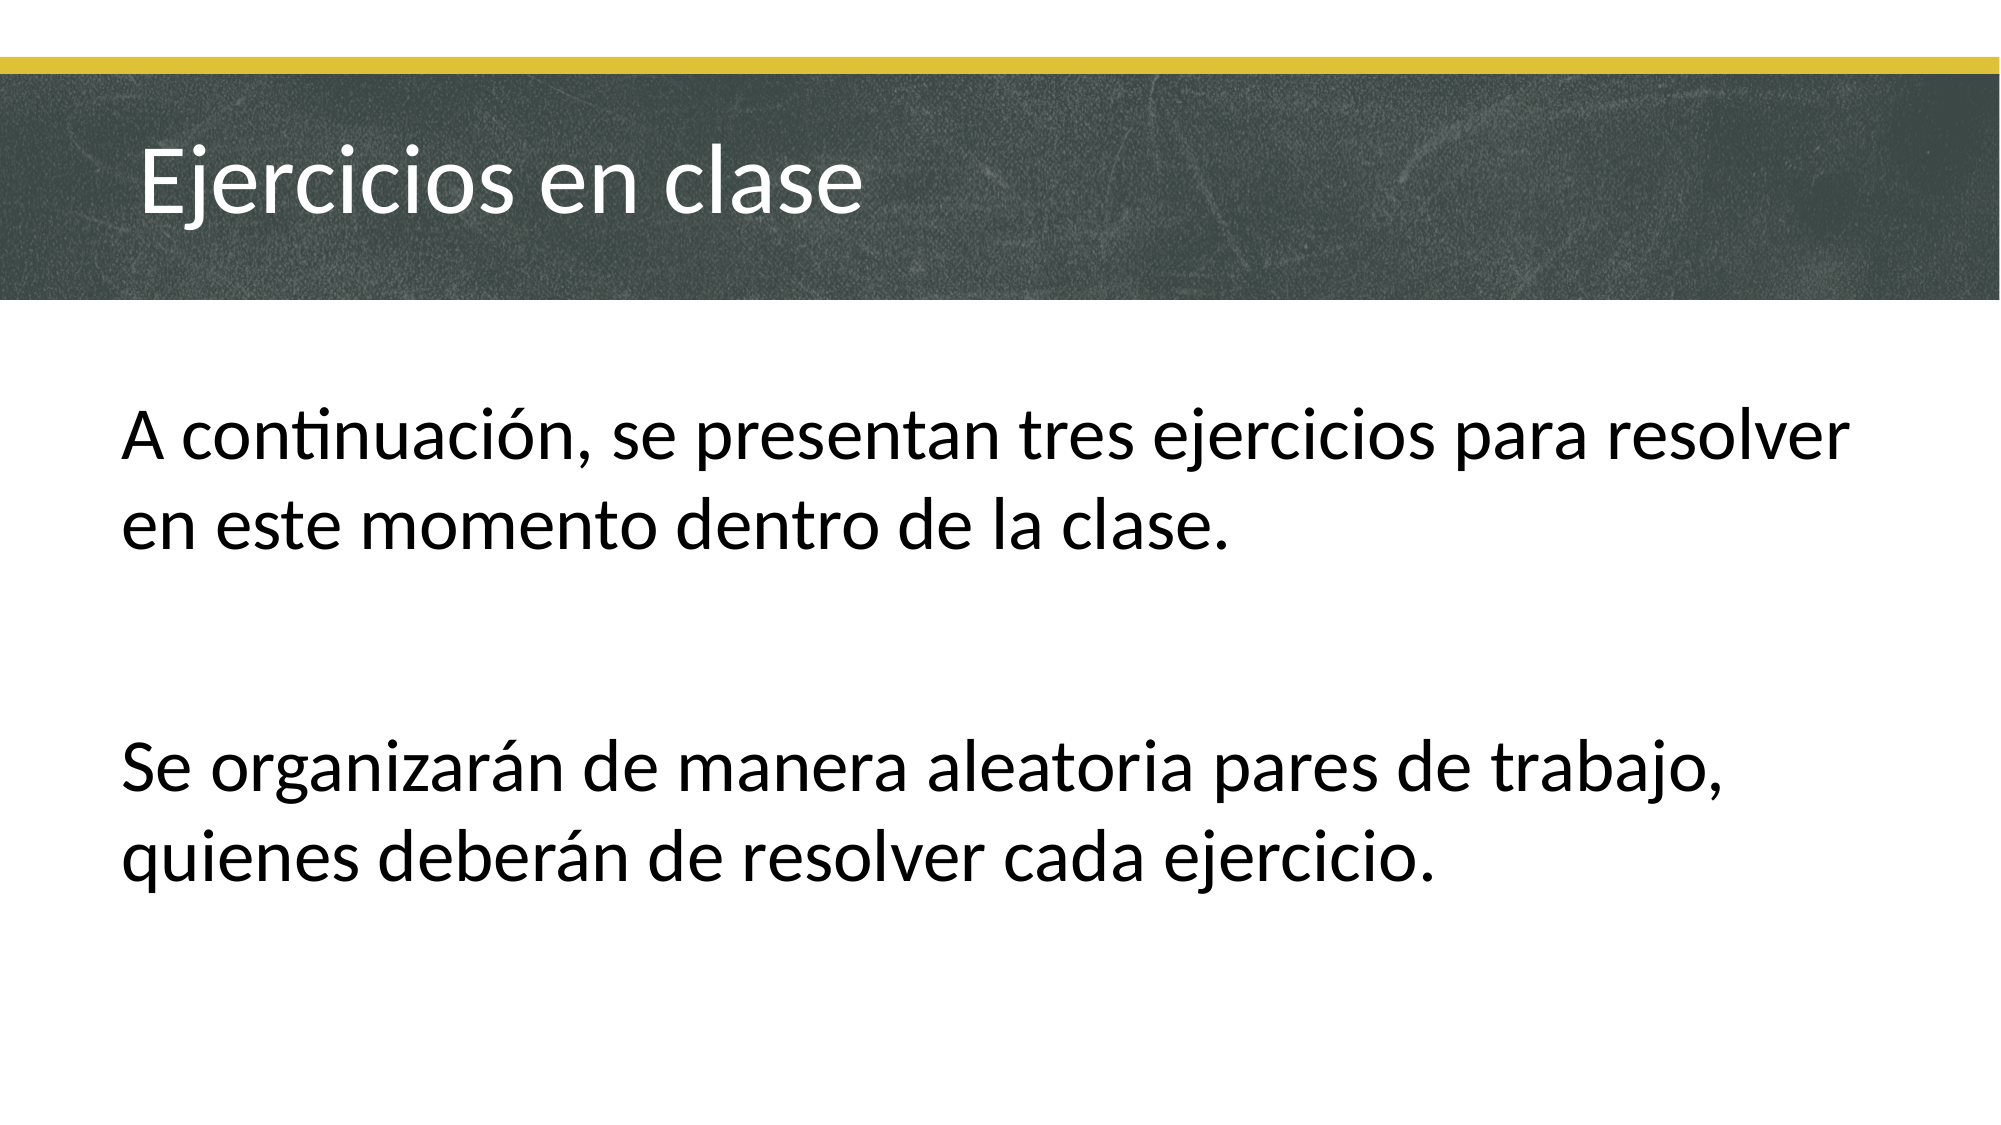

# Ejercicios en clase
A continuación, se presentan tres ejercicios para resolver en este momento dentro de la clase.

Se organizarán de manera aleatoria pares de trabajo, quienes deberán de resolver cada ejercicio.